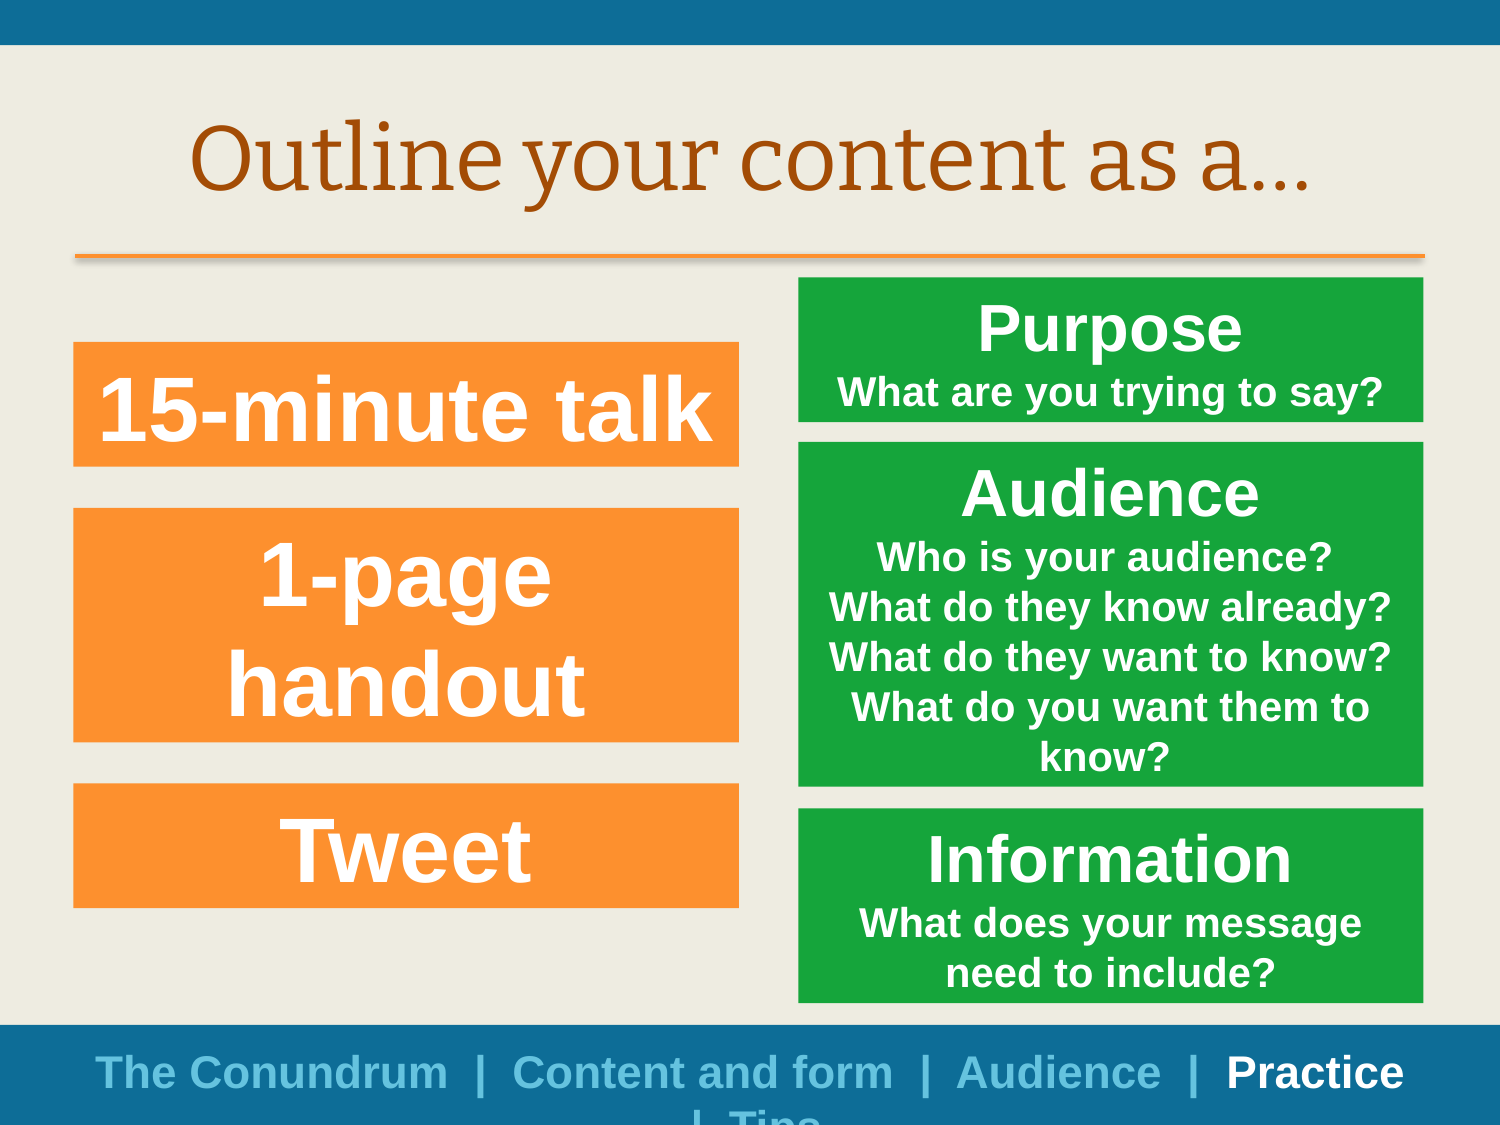

# Outline your content as a…
Purpose
What are you trying to say?
15-minute talk
Audience
Who is your audience?
What do they know already? What do they want to know? What do you want them to know?
1-page handout
Tweet
Information
What does your message need to include?
The Conundrum  |  Content and form  |  Audience  |  Practice  |  Tips